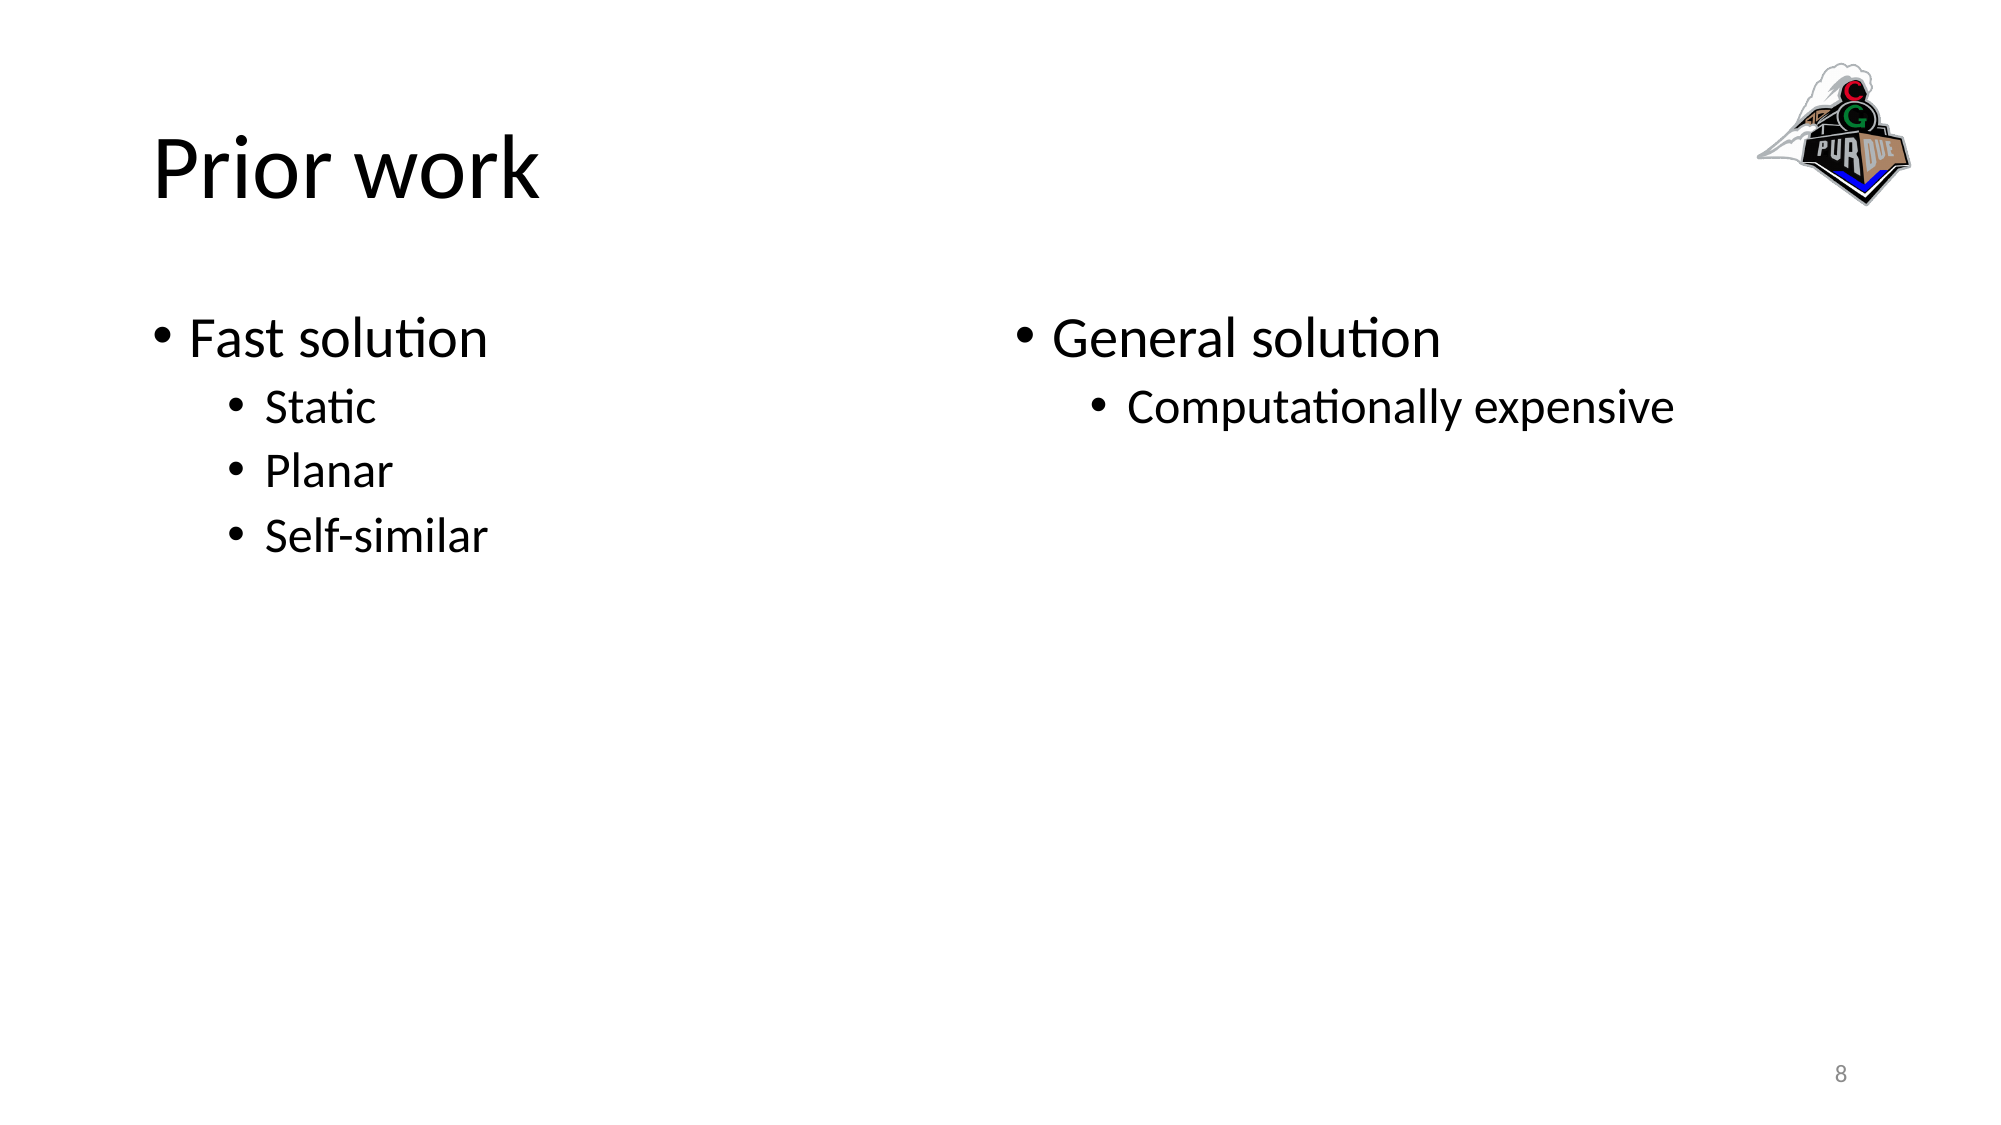

# Prior work
Fast solution
Static
Planar
Self-similar

General solution
Computationally expensive

8